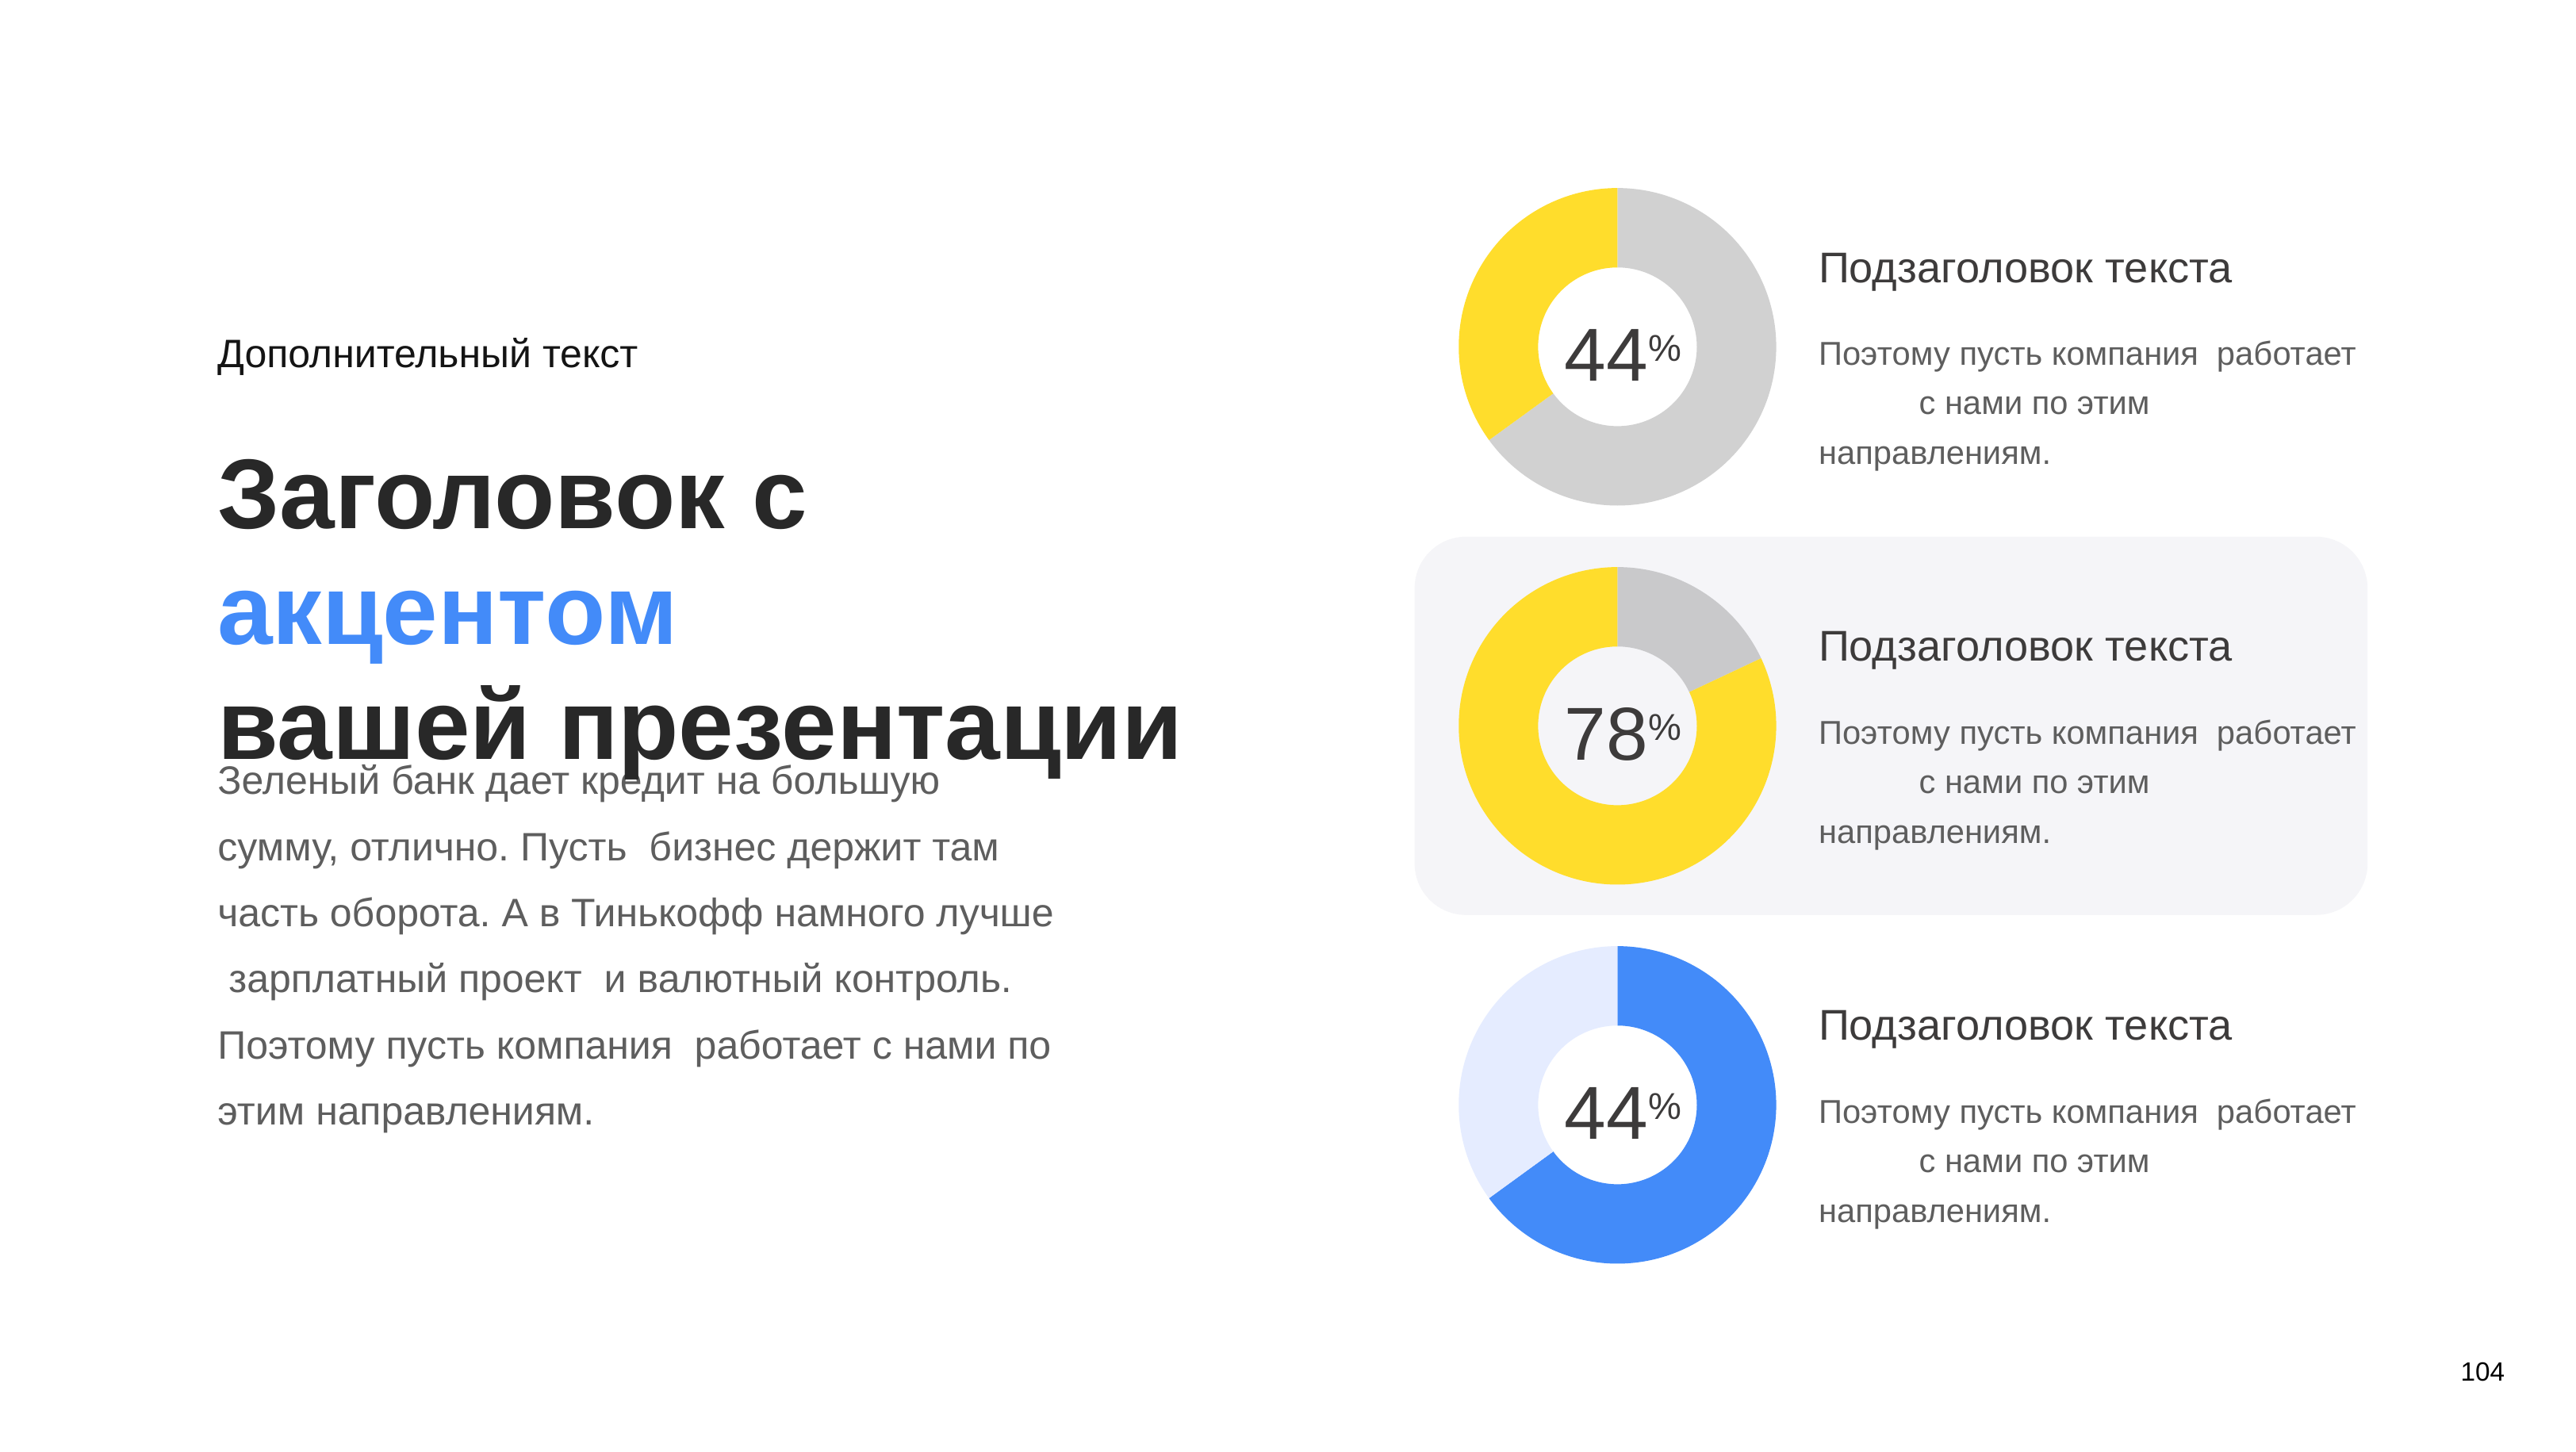

### Chart

| Category | Sales |
|---|---|
| 1st Qtr | 65.0 |
| 2nd Qtr | 35.0 |
Подзаголовок текста
44%
Поэтому пусть компания  работает            с нами по этим направлениям.
Дополнительный текст
Заголовок с акцентом
вашей презентации

### Chart

| Category | Sales |
|---|---|
| 1st Qtr | 18.0 |
| 2nd Qtr | 82.0 |
Подзаголовок текста
78%
Поэтому пусть компания  работает            с нами по этим направлениям.
Зеленый банк дает кредит на большую сумму, отлично. Пусть  бизнес держит там часть оборота. А в Тинькофф намного лучше  зарплатный проект  и валютный контроль. Поэтому пусть компания  работает с нами по этим направлениям.

### Chart

| Category | Sales |
|---|---|
| 1st Qtr | 65.0 |
| 2nd Qtr | 35.0 |
Подзаголовок текста
44%
Поэтому пусть компания  работает            с нами по этим направлениям.
104